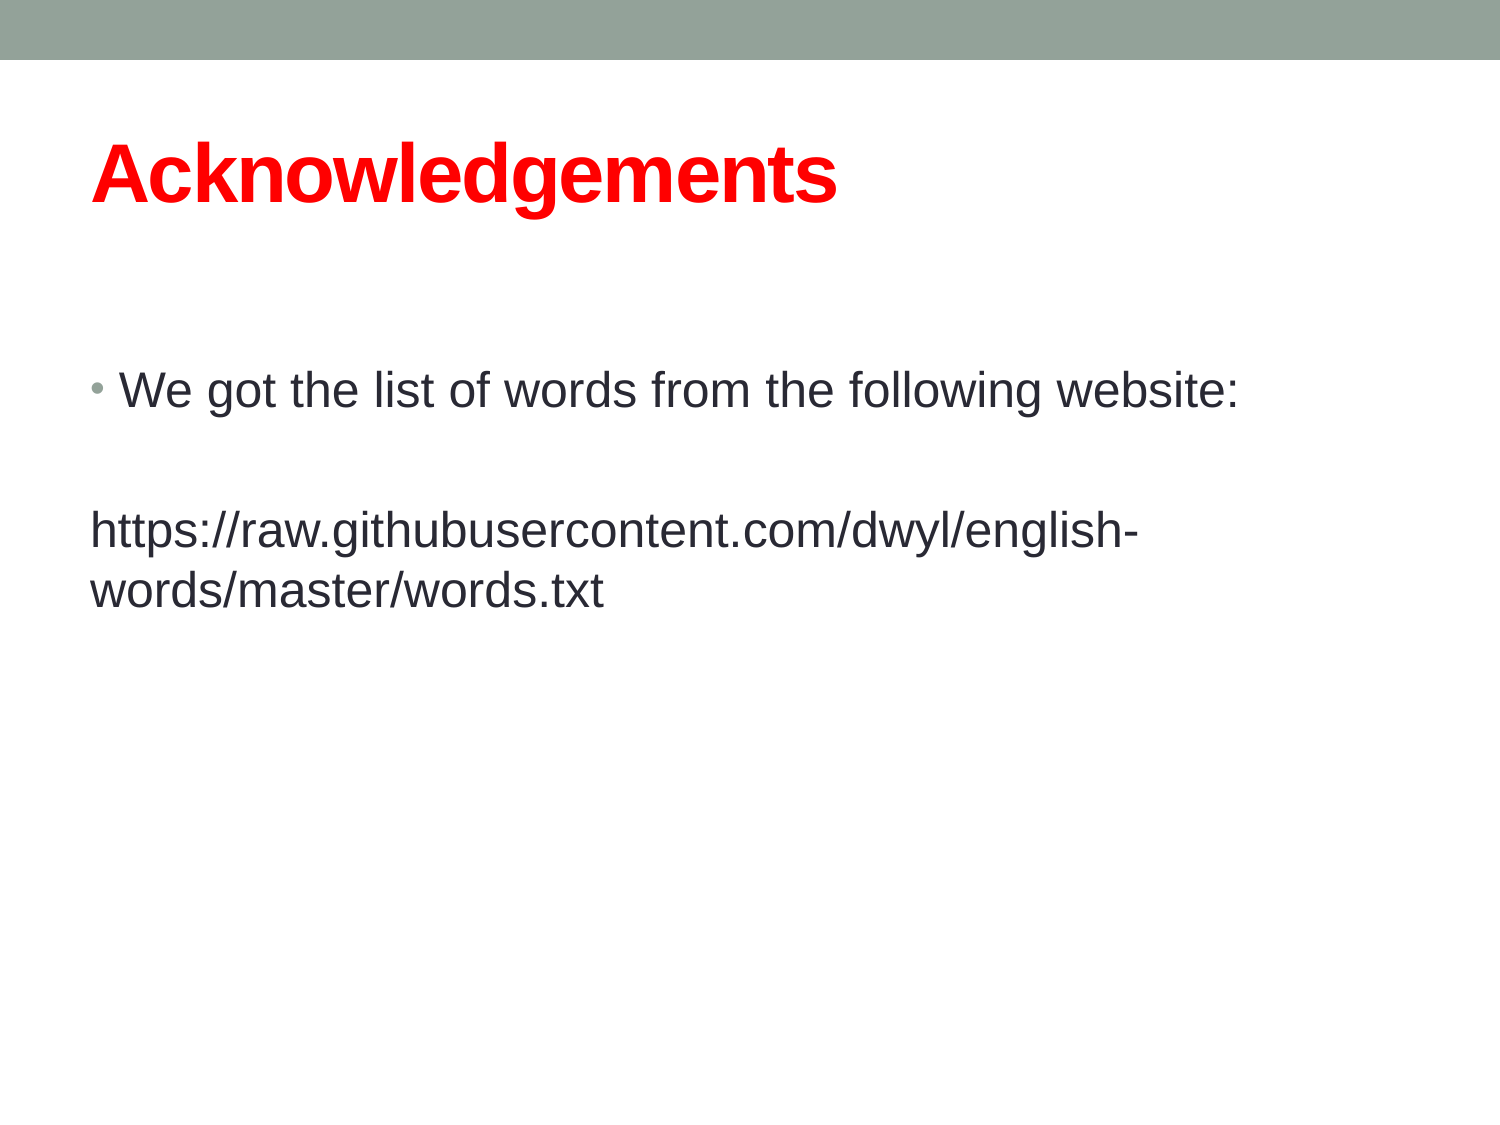

# Acknowledgements
We got the list of words from the following website:

https://raw.githubusercontent.com/dwyl/english-words/master/words.txt